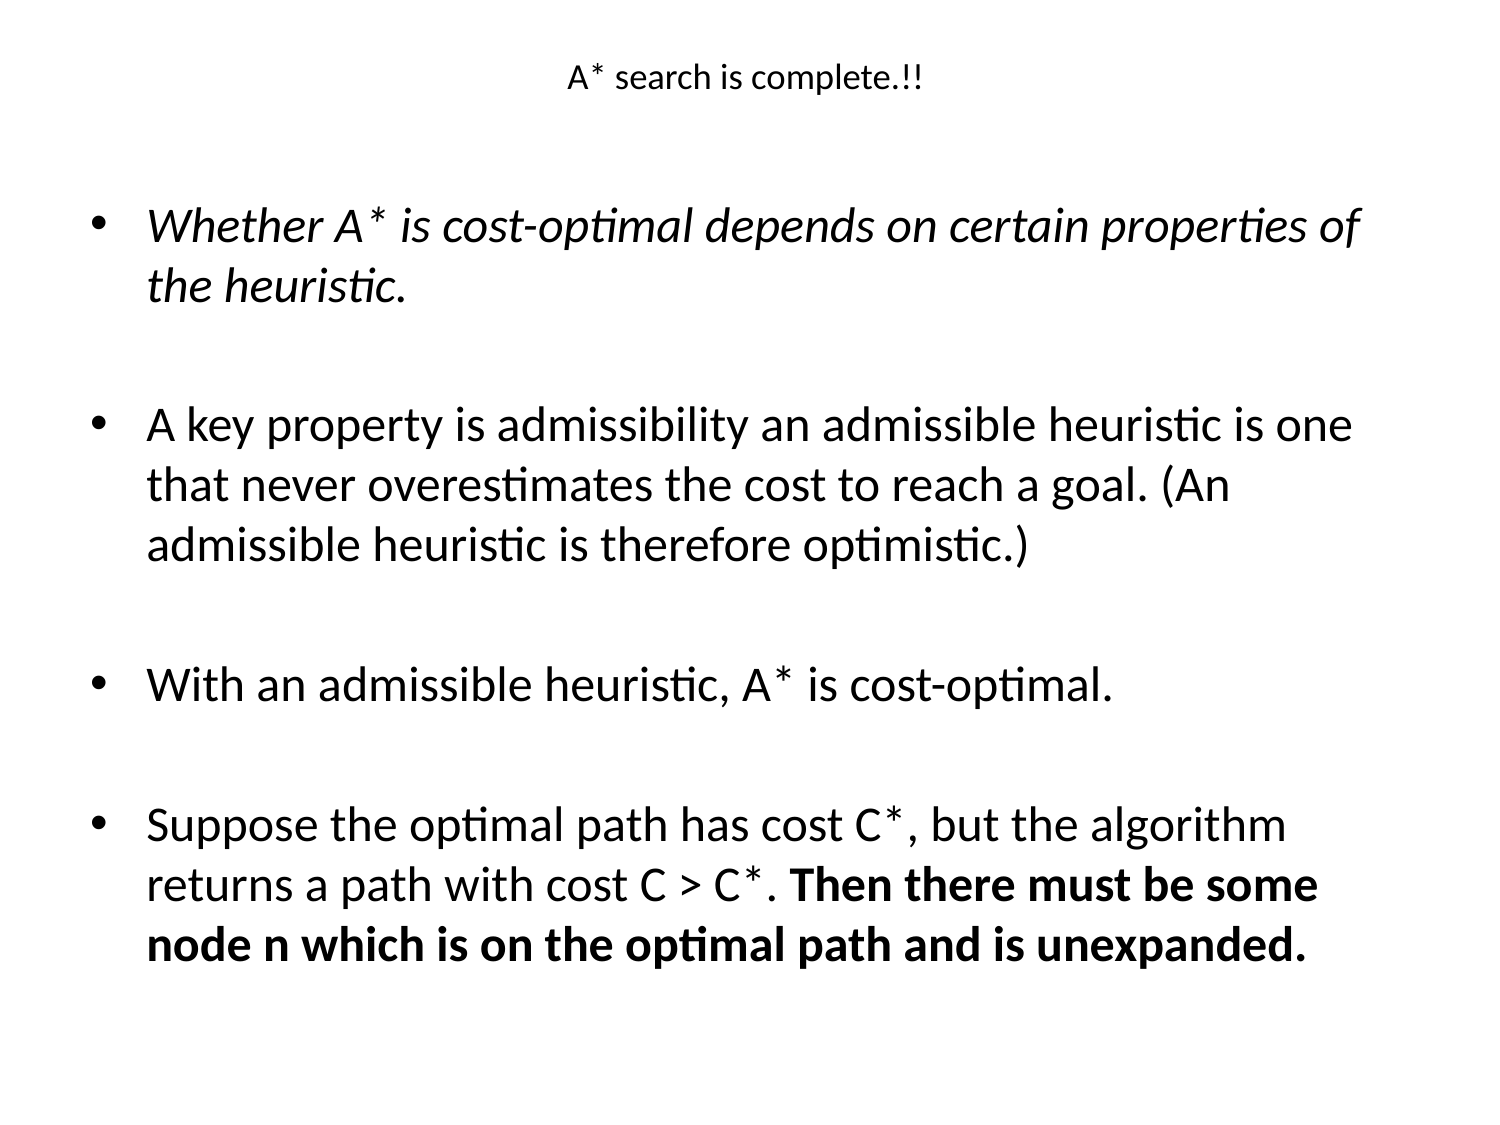

# A* search is complete.!!
Whether A* is cost-optimal depends on certain properties of the heuristic.

A key property is admissibility an admissible heuristic is one that never overestimates the cost to reach a goal. (An admissible heuristic is therefore optimistic.)

With an admissible heuristic, A* is cost-optimal.

Suppose the optimal path has cost C*, but the algorithm returns a path with cost C > C*. Then there must be some node n which is on the optimal path and is unexpanded.